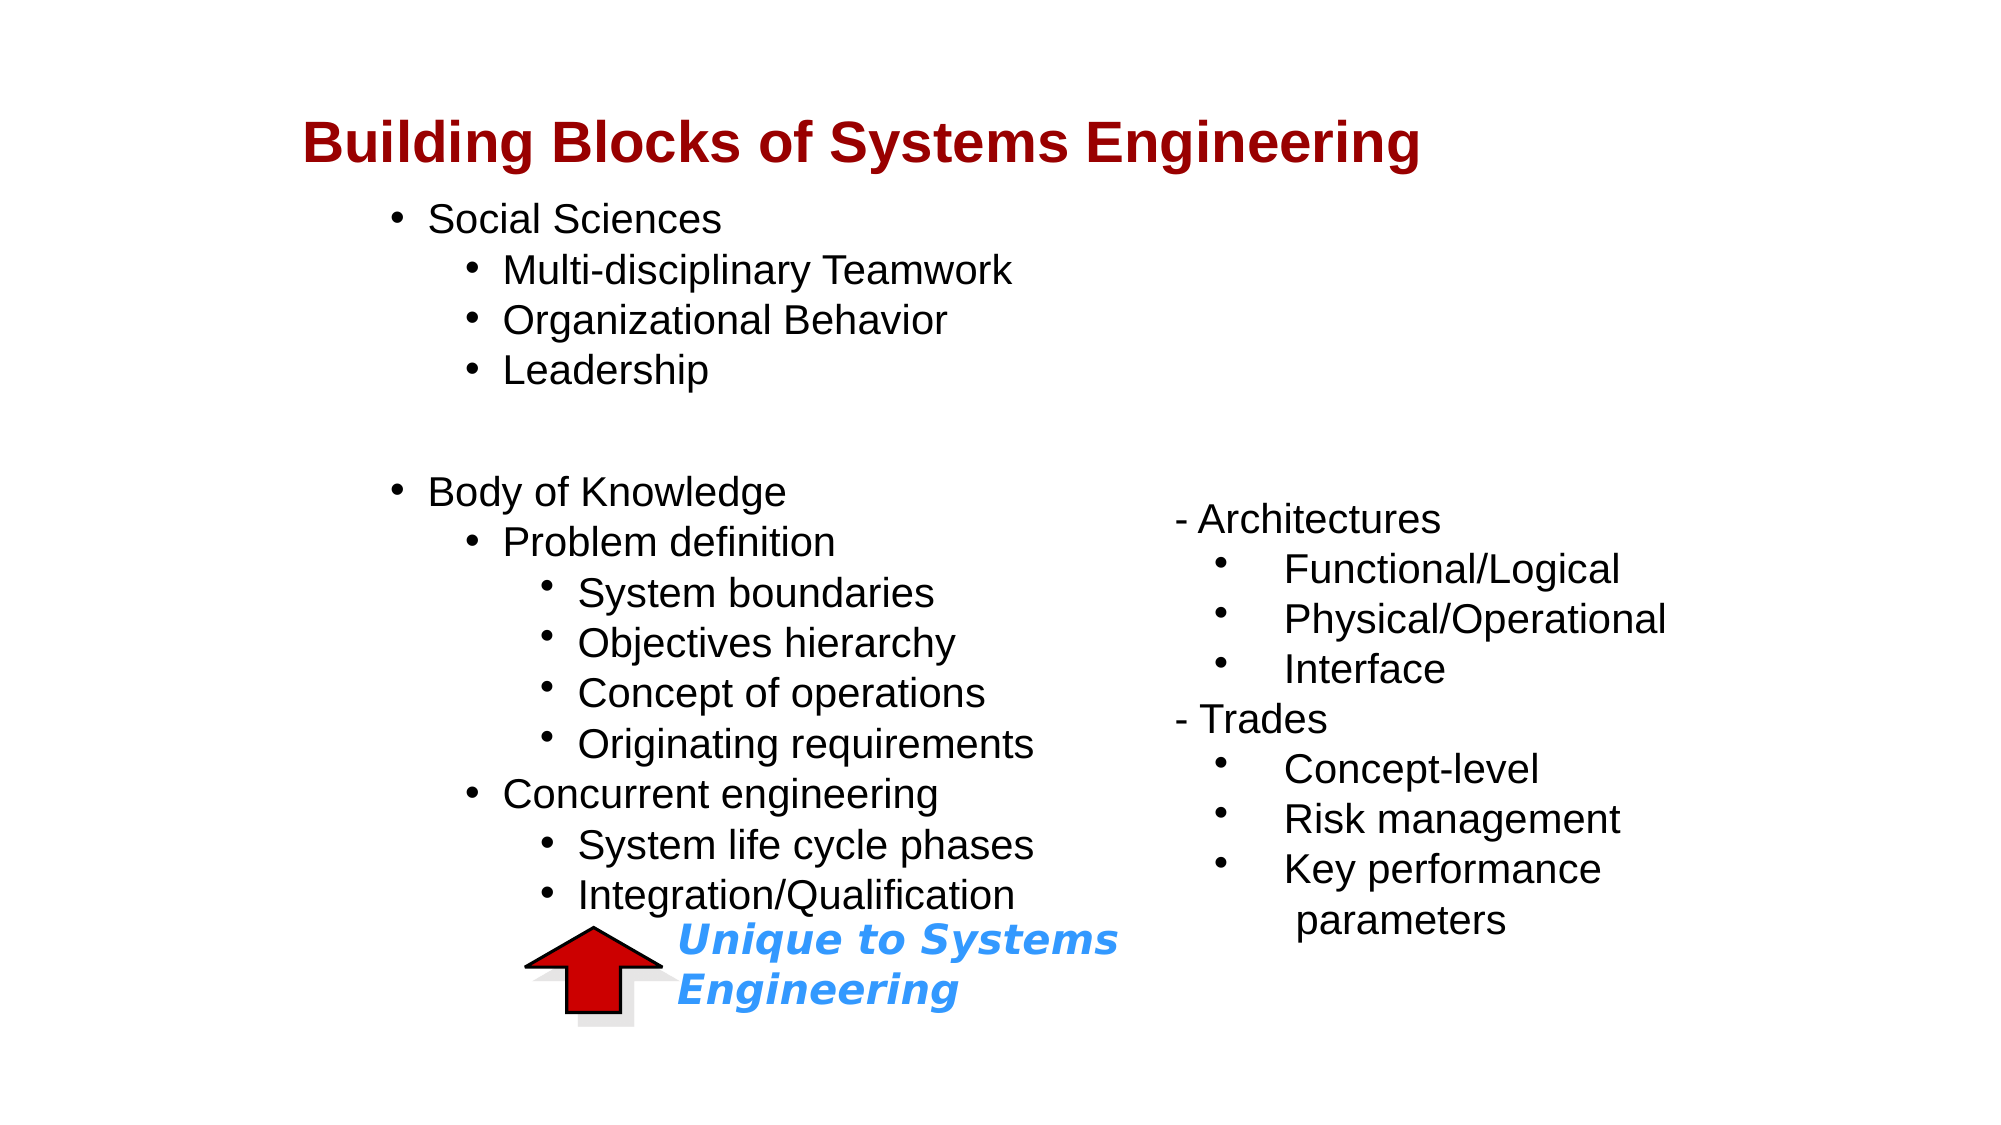

# Building Blocks of Systems Engineering
Social Sciences
Multi-disciplinary Teamwork
Organizational Behavior
Leadership

Body of Knowledge
Problem definition
System boundaries
Objectives hierarchy
Concept of operations
Originating requirements
Concurrent engineering
System life cycle phases
Integration/Qualification
- Architectures
   Functional/Logical
   Physical/Operational
   Interface
- Trades
   Concept-level
   Risk management
   Key performance
    parameters

Unique to Systems Engineering